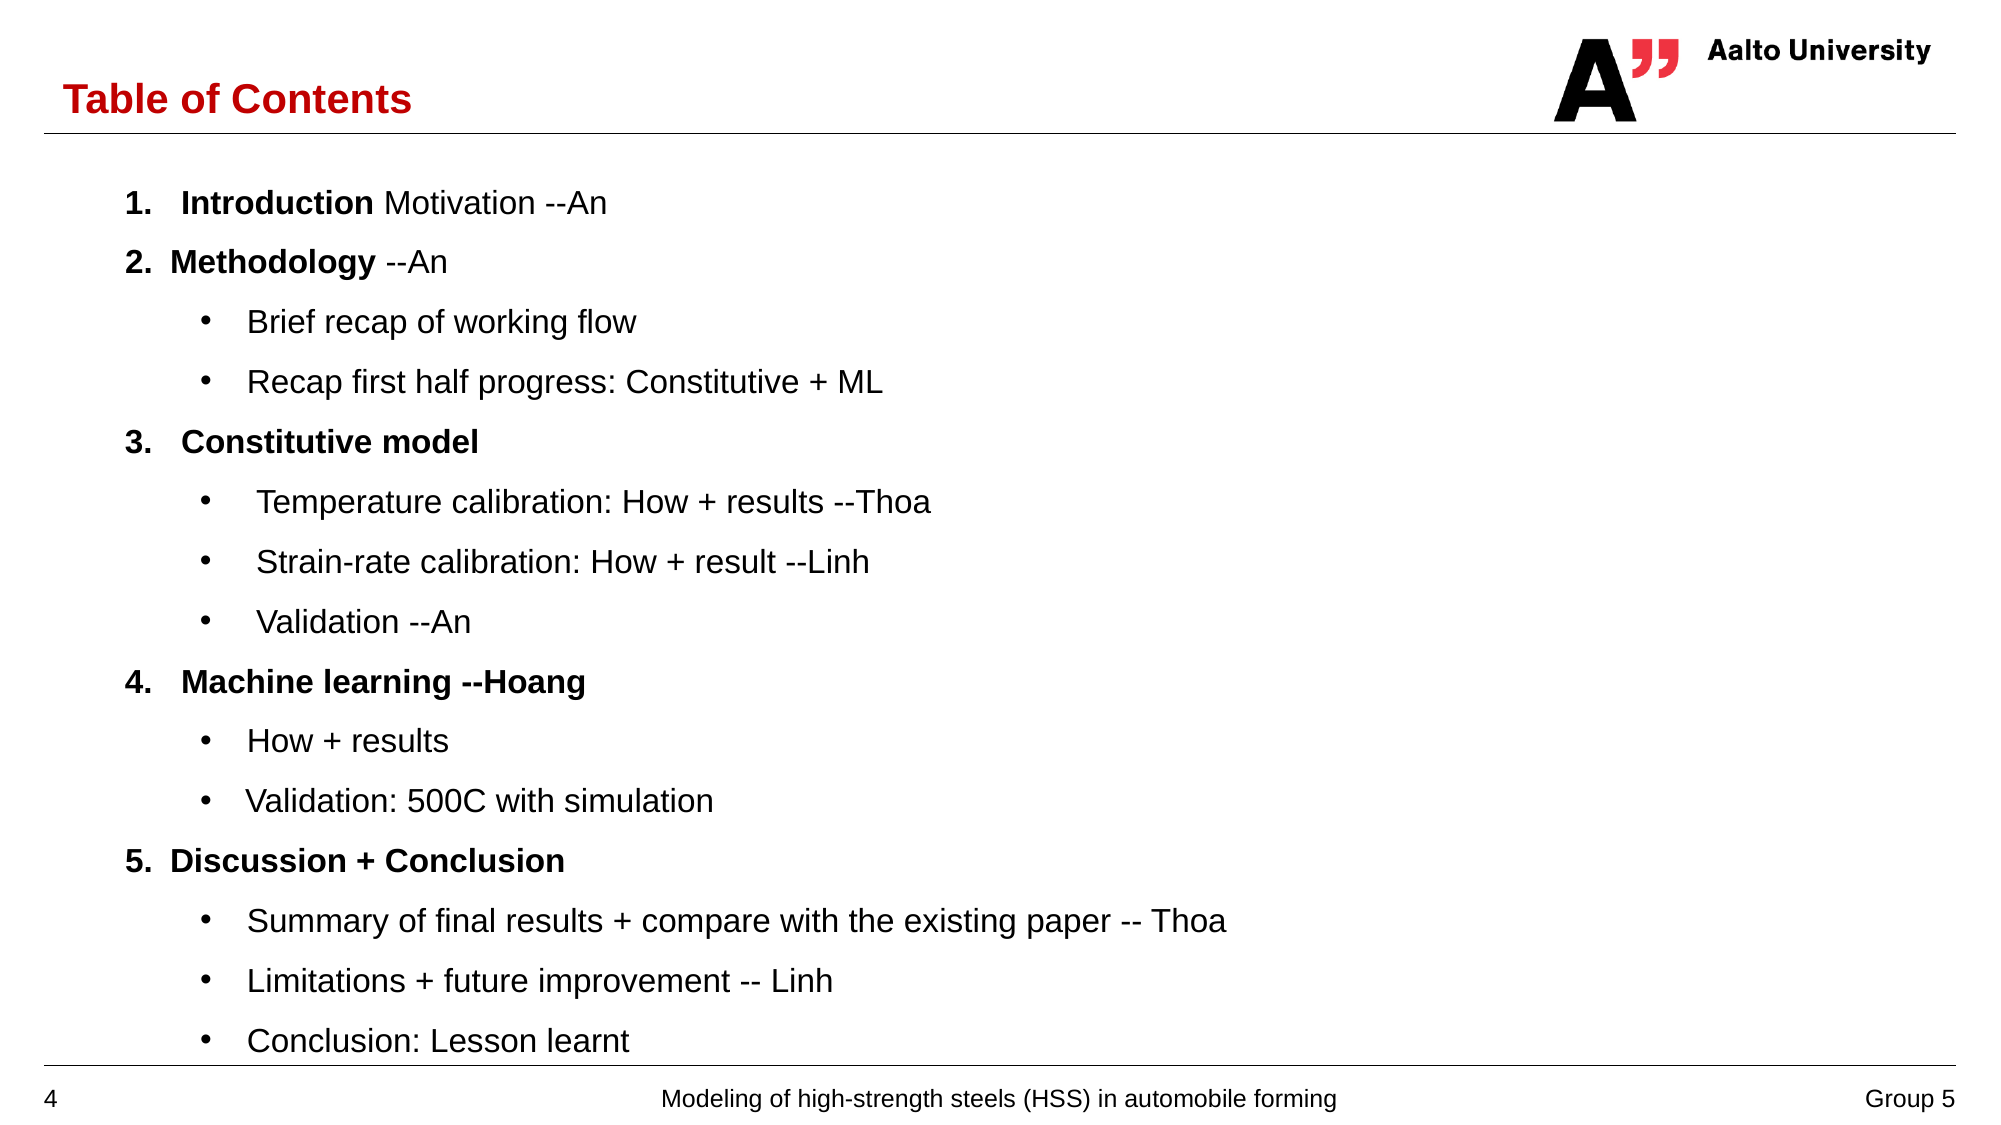

# Table of Contents
Introduction Motivation --An
Methodology --An
Brief recap of working flow
Recap first half progress: Constitutive + ML
Constitutive model
Temperature calibration: How + results --Thoa
Strain-rate calibration: How + result --Linh
Validation --An
Machine learning --Hoang
How + results
Validation: 500C with simulation
Discussion + Conclusion
Summary of final results + compare with the existing paper -- Thoa
Limitations + future improvement -- Linh
Conclusion: Lesson learnt